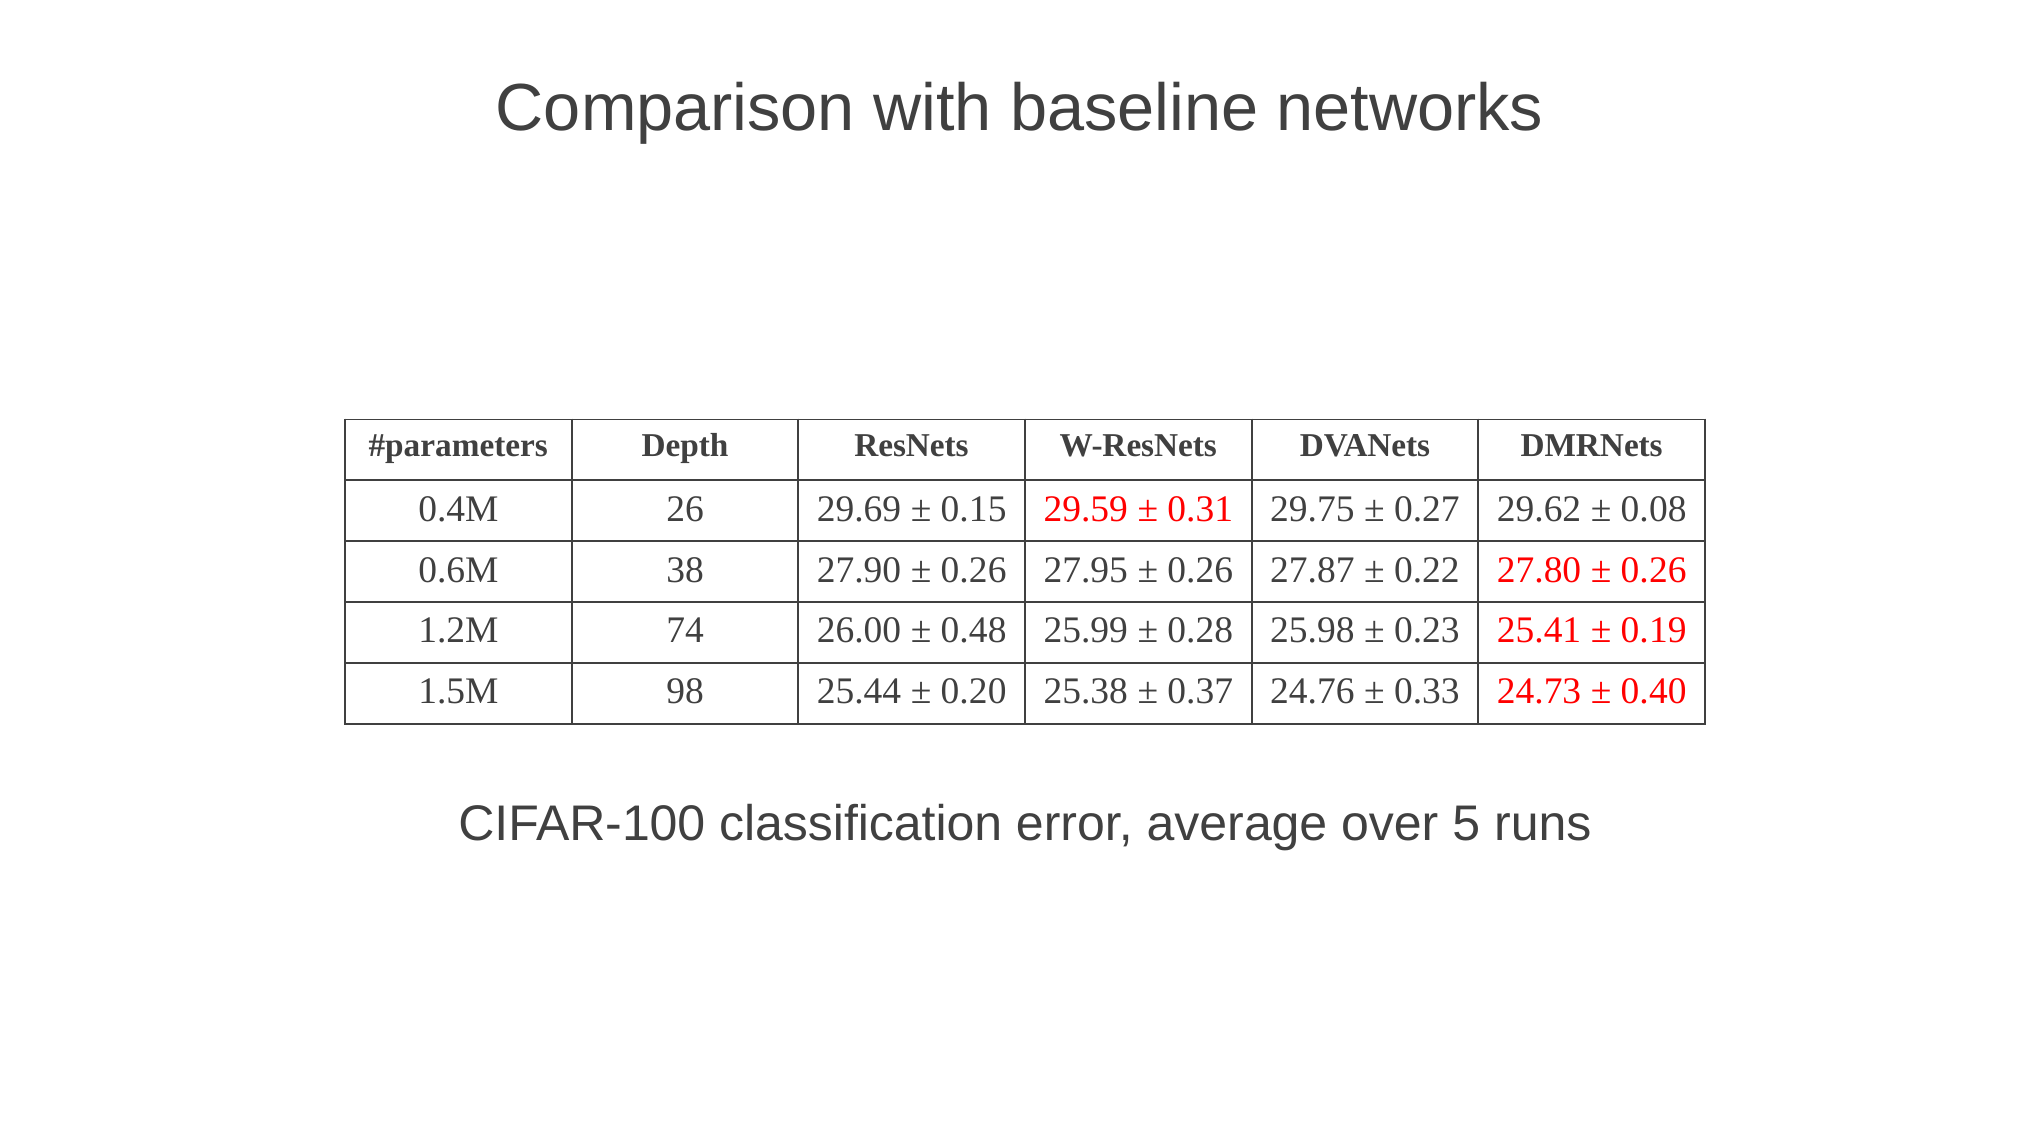

Comparison with baseline networks

| #parameters | Depth | ResNets | W-ResNets | DVANets | DMRNets |
| --- | --- | --- | --- | --- | --- |
| 0.4M | 26 | 29.69 ± 0.15 | 29.59 ± 0.31 | 29.75 ± 0.27 | 29.62 ± 0.08 |
| 0.6M | 38 | 27.90 ± 0.26 | 27.95 ± 0.26 | 27.87 ± 0.22 | 27.80 ± 0.26 |
| 1.2M | 74 | 26.00 ± 0.48 | 25.99 ± 0.28 | 25.98 ± 0.23 | 25.41 ± 0.19 |
| 1.5M | 98 | 25.44 ± 0.20 | 25.38 ± 0.37 | 24.76 ± 0.33 | 24.73 ± 0.40 |
CIFAR-100 classification error, average over 5 runs